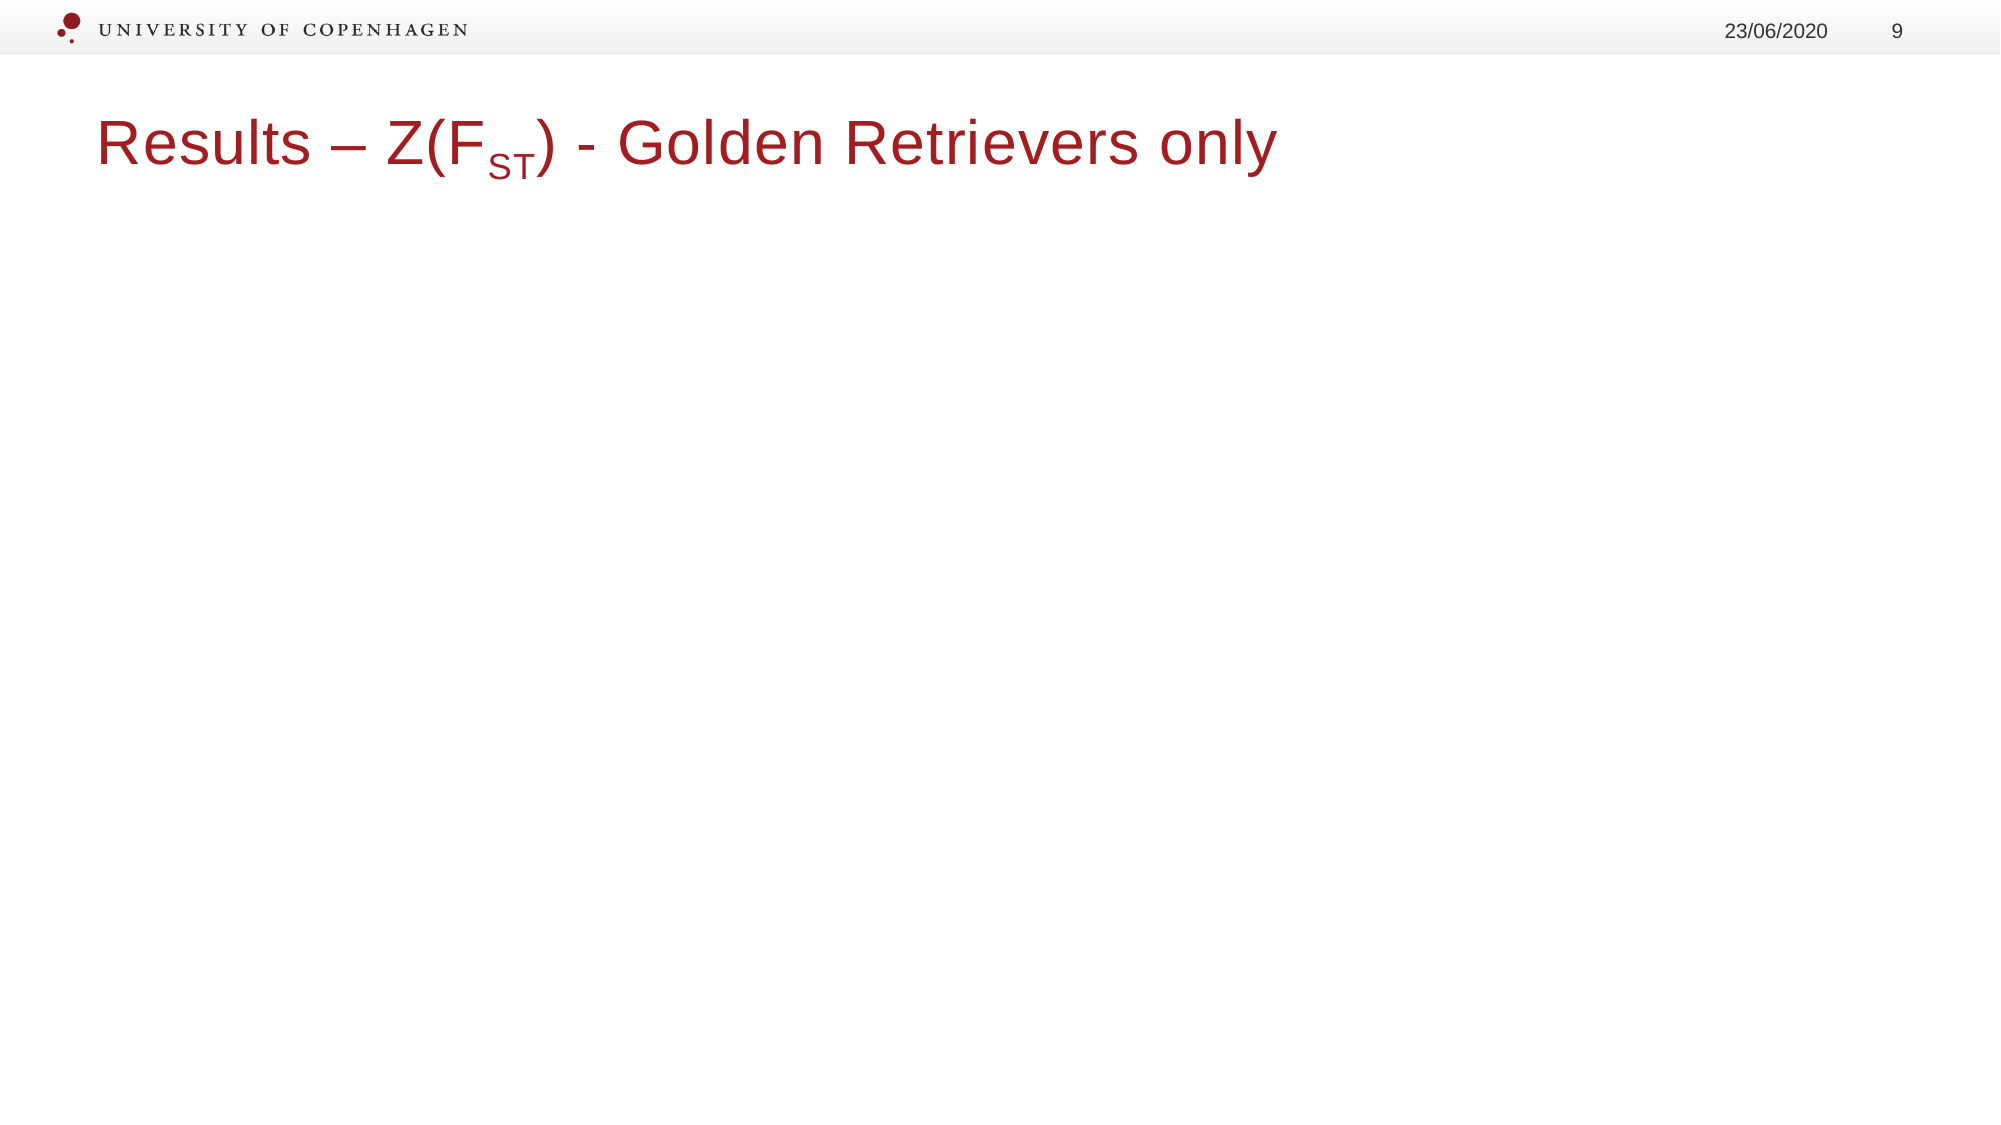

23/06/2020
9
# Results – Z(FST) - Golden Retrievers only